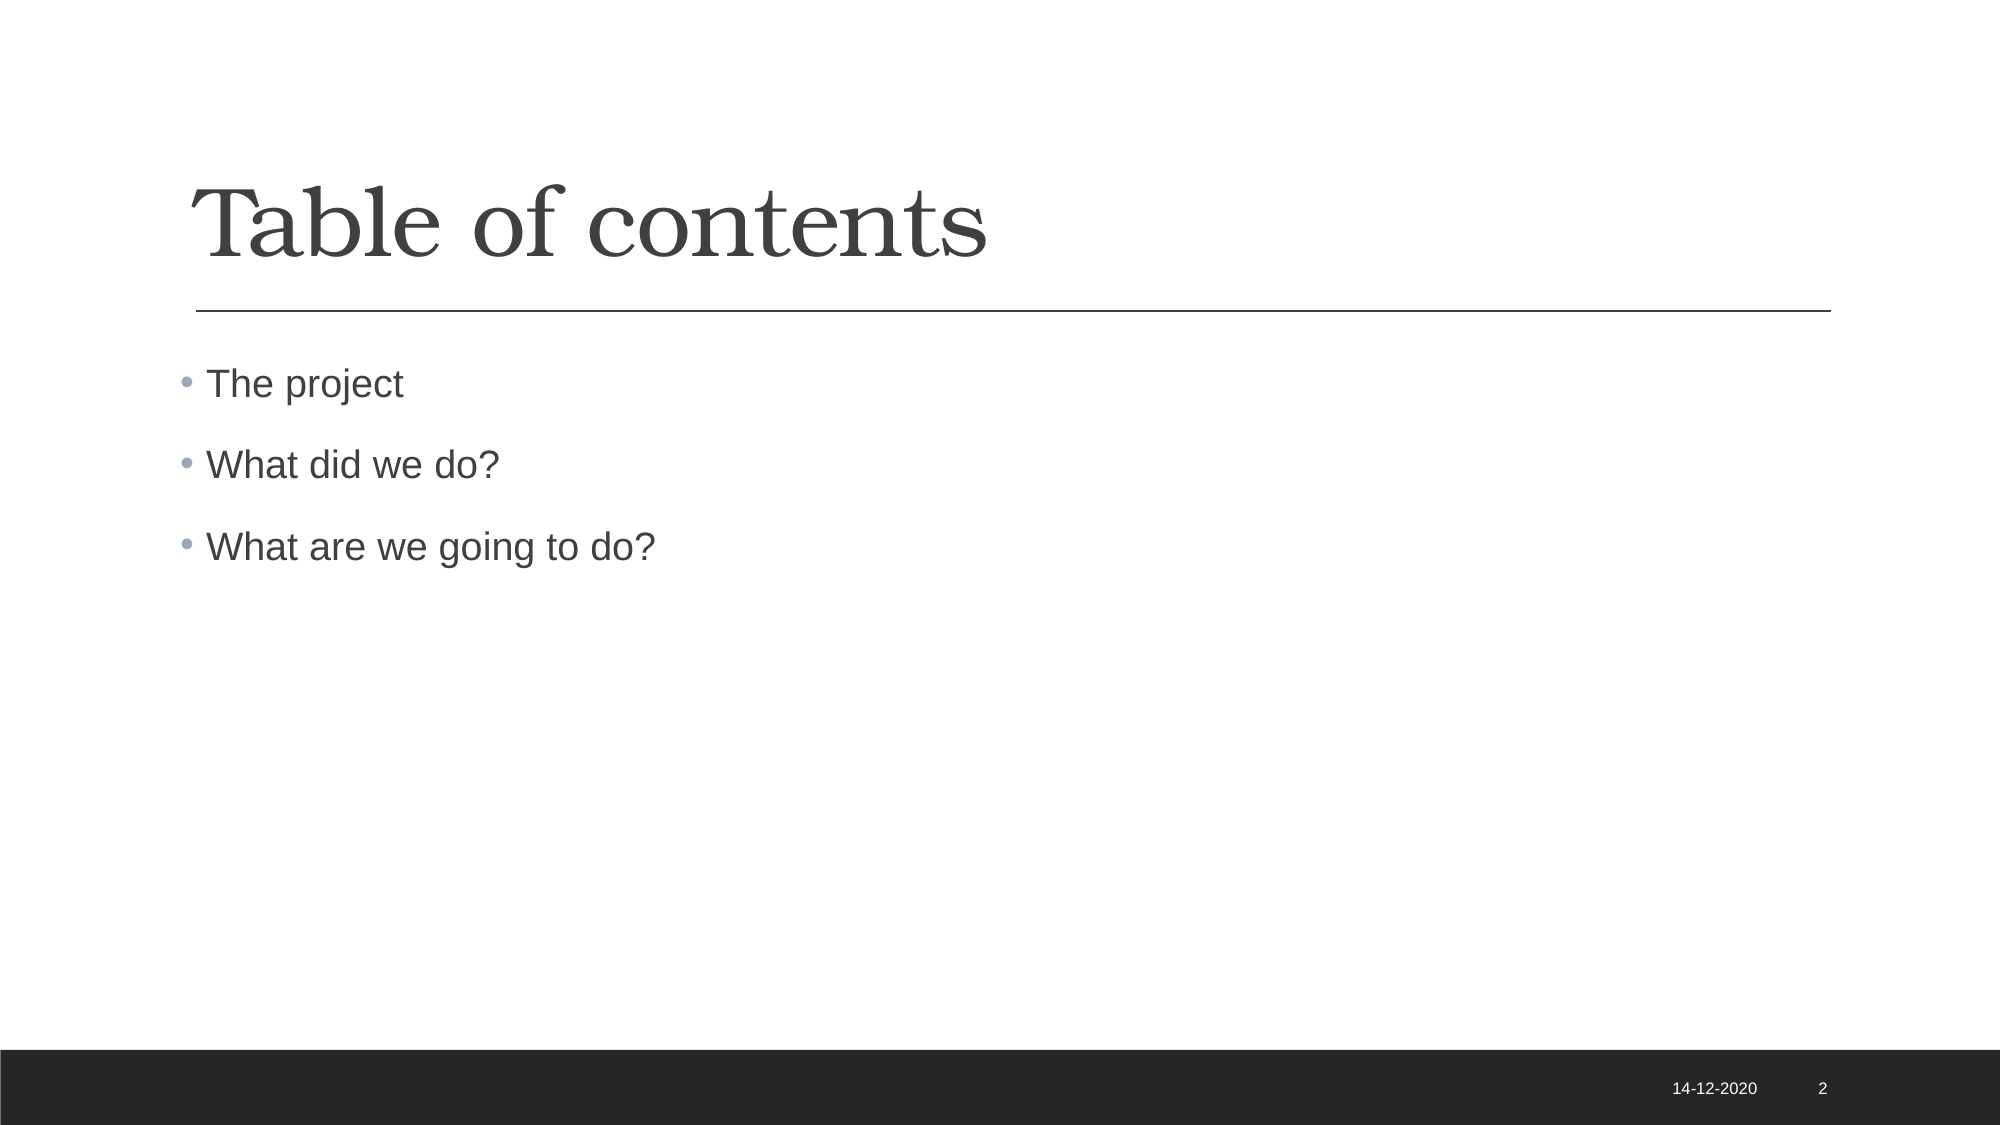

# Table of contents
 The project
 What did we do?
 What are we going to do?

14-12-2020
2